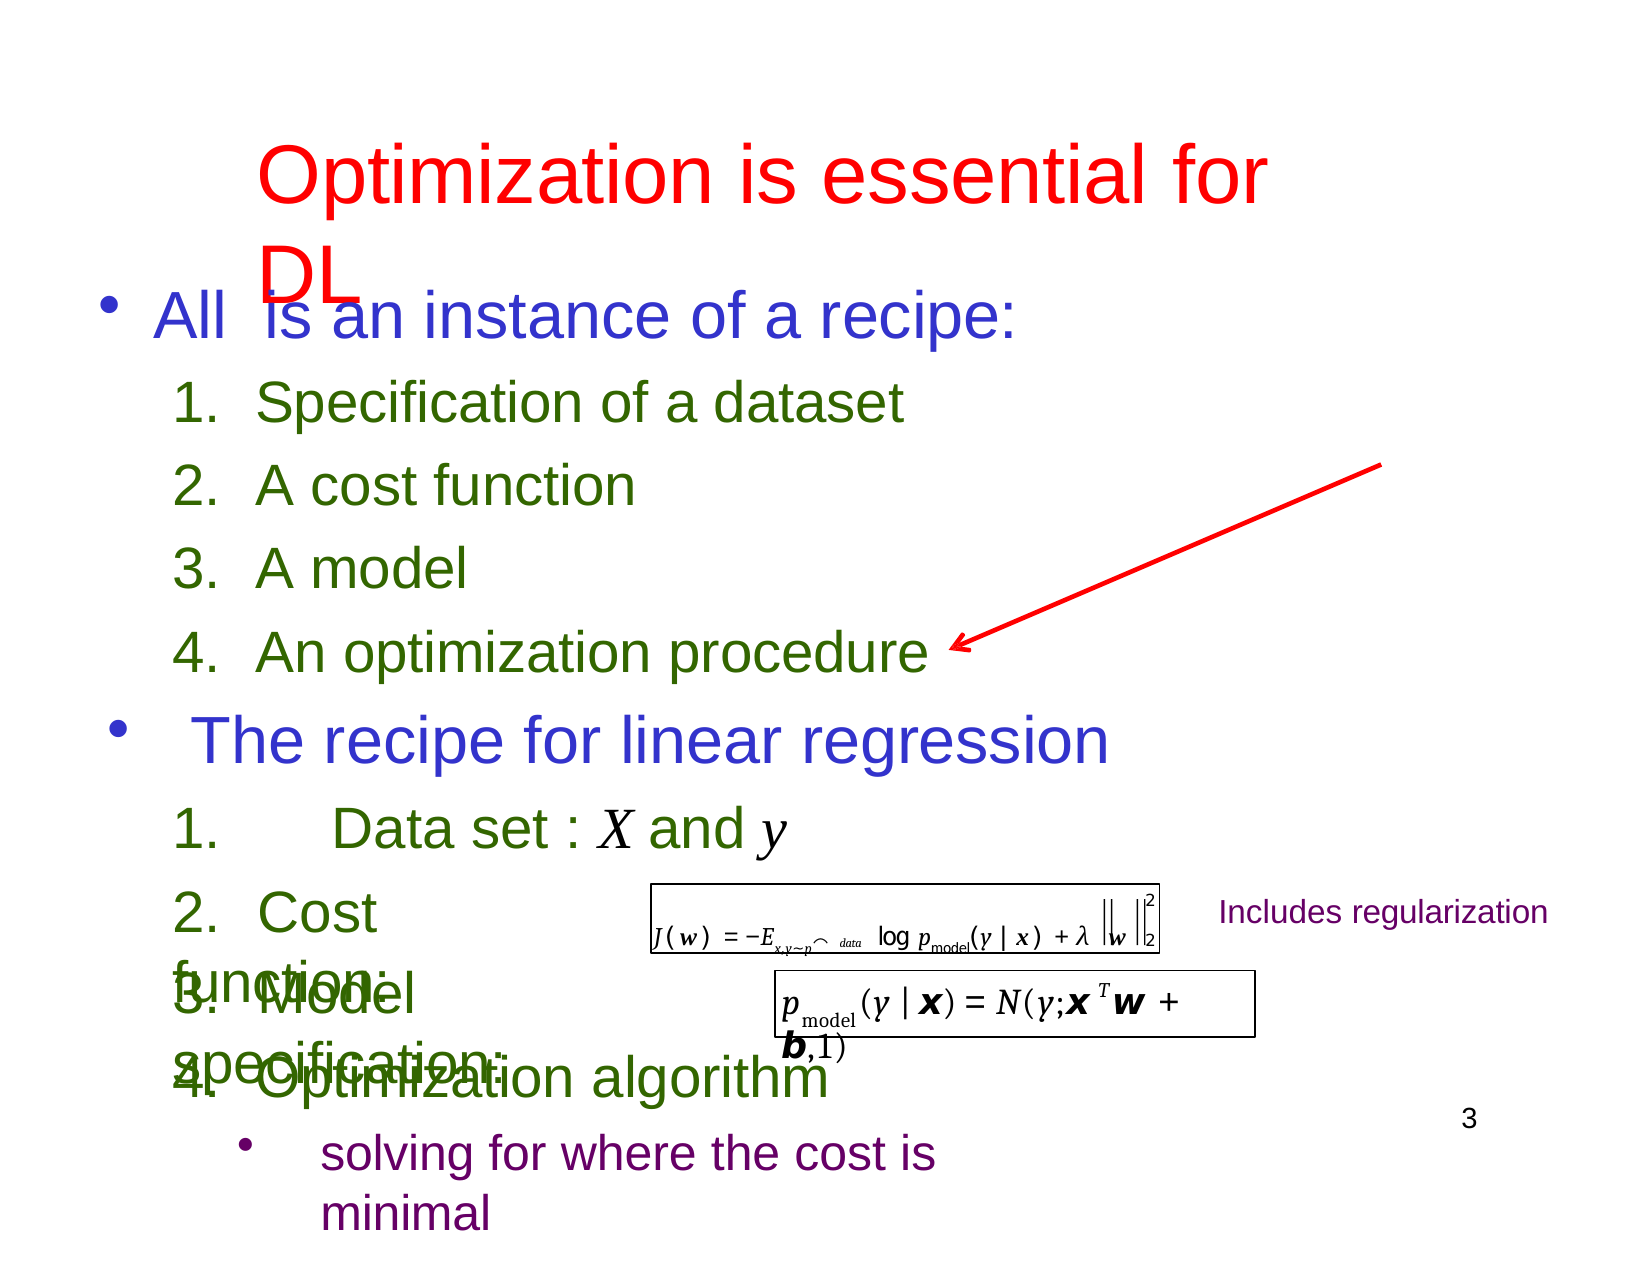

# Optimization is essential for DL
All  is an instance of a recipe:
Specification of a dataset
A cost function
A model
An optimization procedure
The recipe for linear regression
1.	Data set : X and y

2.	Cost function:

2
Includes regularization
J(w) = −Ex,y∼p⌢	log pmodel(y | x) + λ w

2
data
3.	Model specification:

T
p	(y | x) = N(y;x w + b,1)
model
Optimization algorithm
solving for where the cost is minimal
3